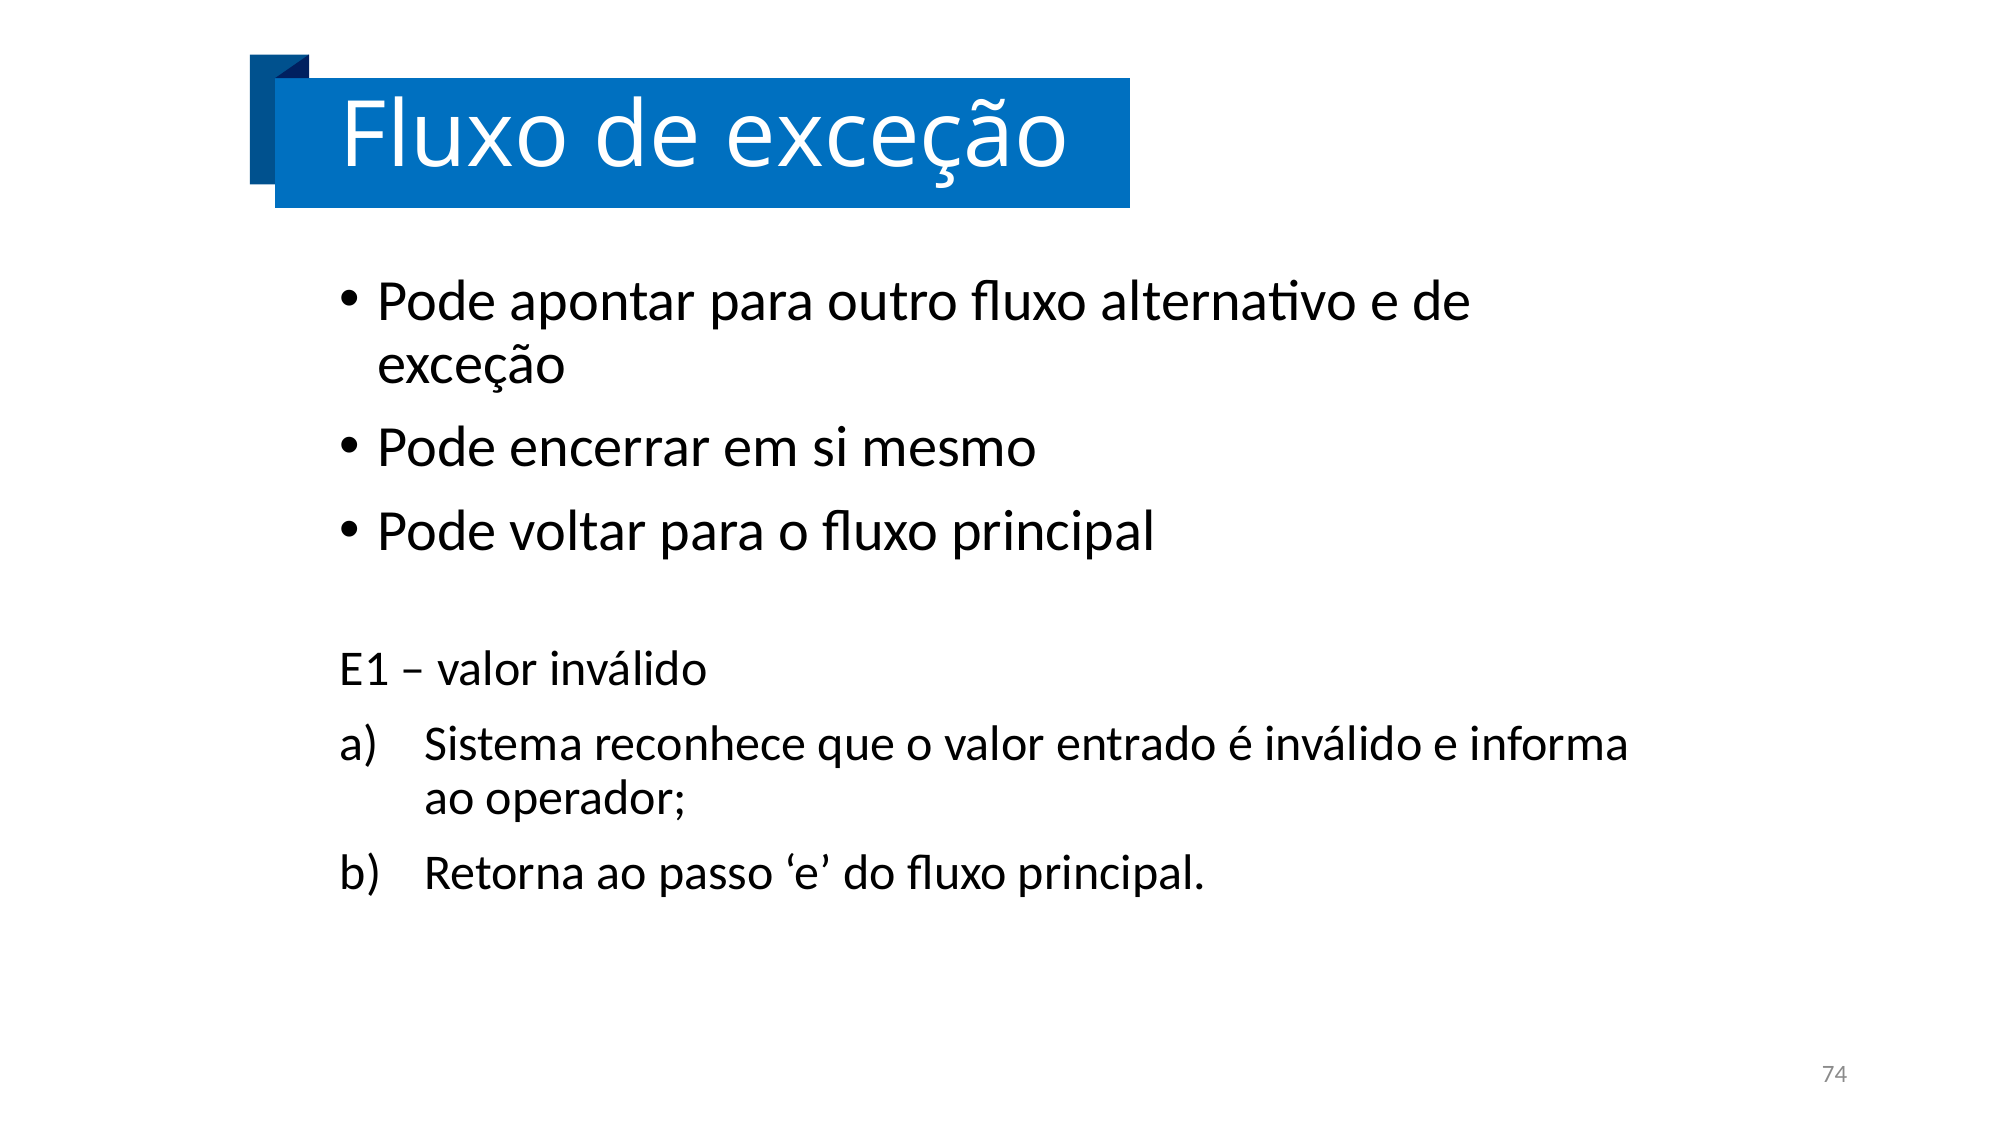

# Fluxo de exceção

Pode apontar para outro fluxo alternativo e de exceção
Pode encerrar em si mesmo
Pode voltar para o fluxo principal
E1 – valor inválido
Sistema reconhece que o valor entrado é inválido e informa ao operador;
Retorna ao passo ‘e’ do fluxo principal.

74